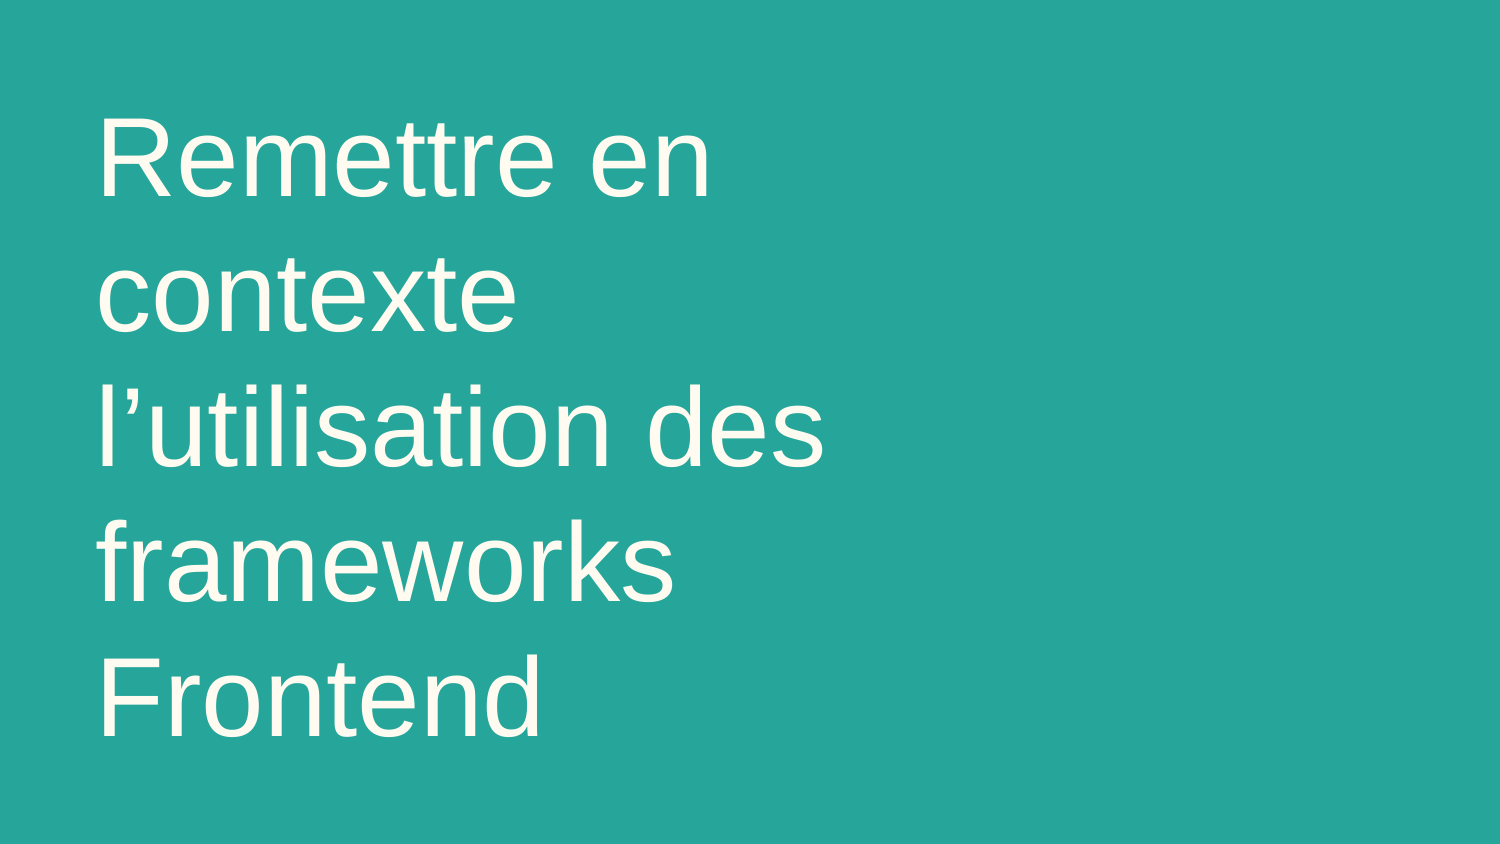

# Remettre en contexte l’utilisation des frameworks Frontend